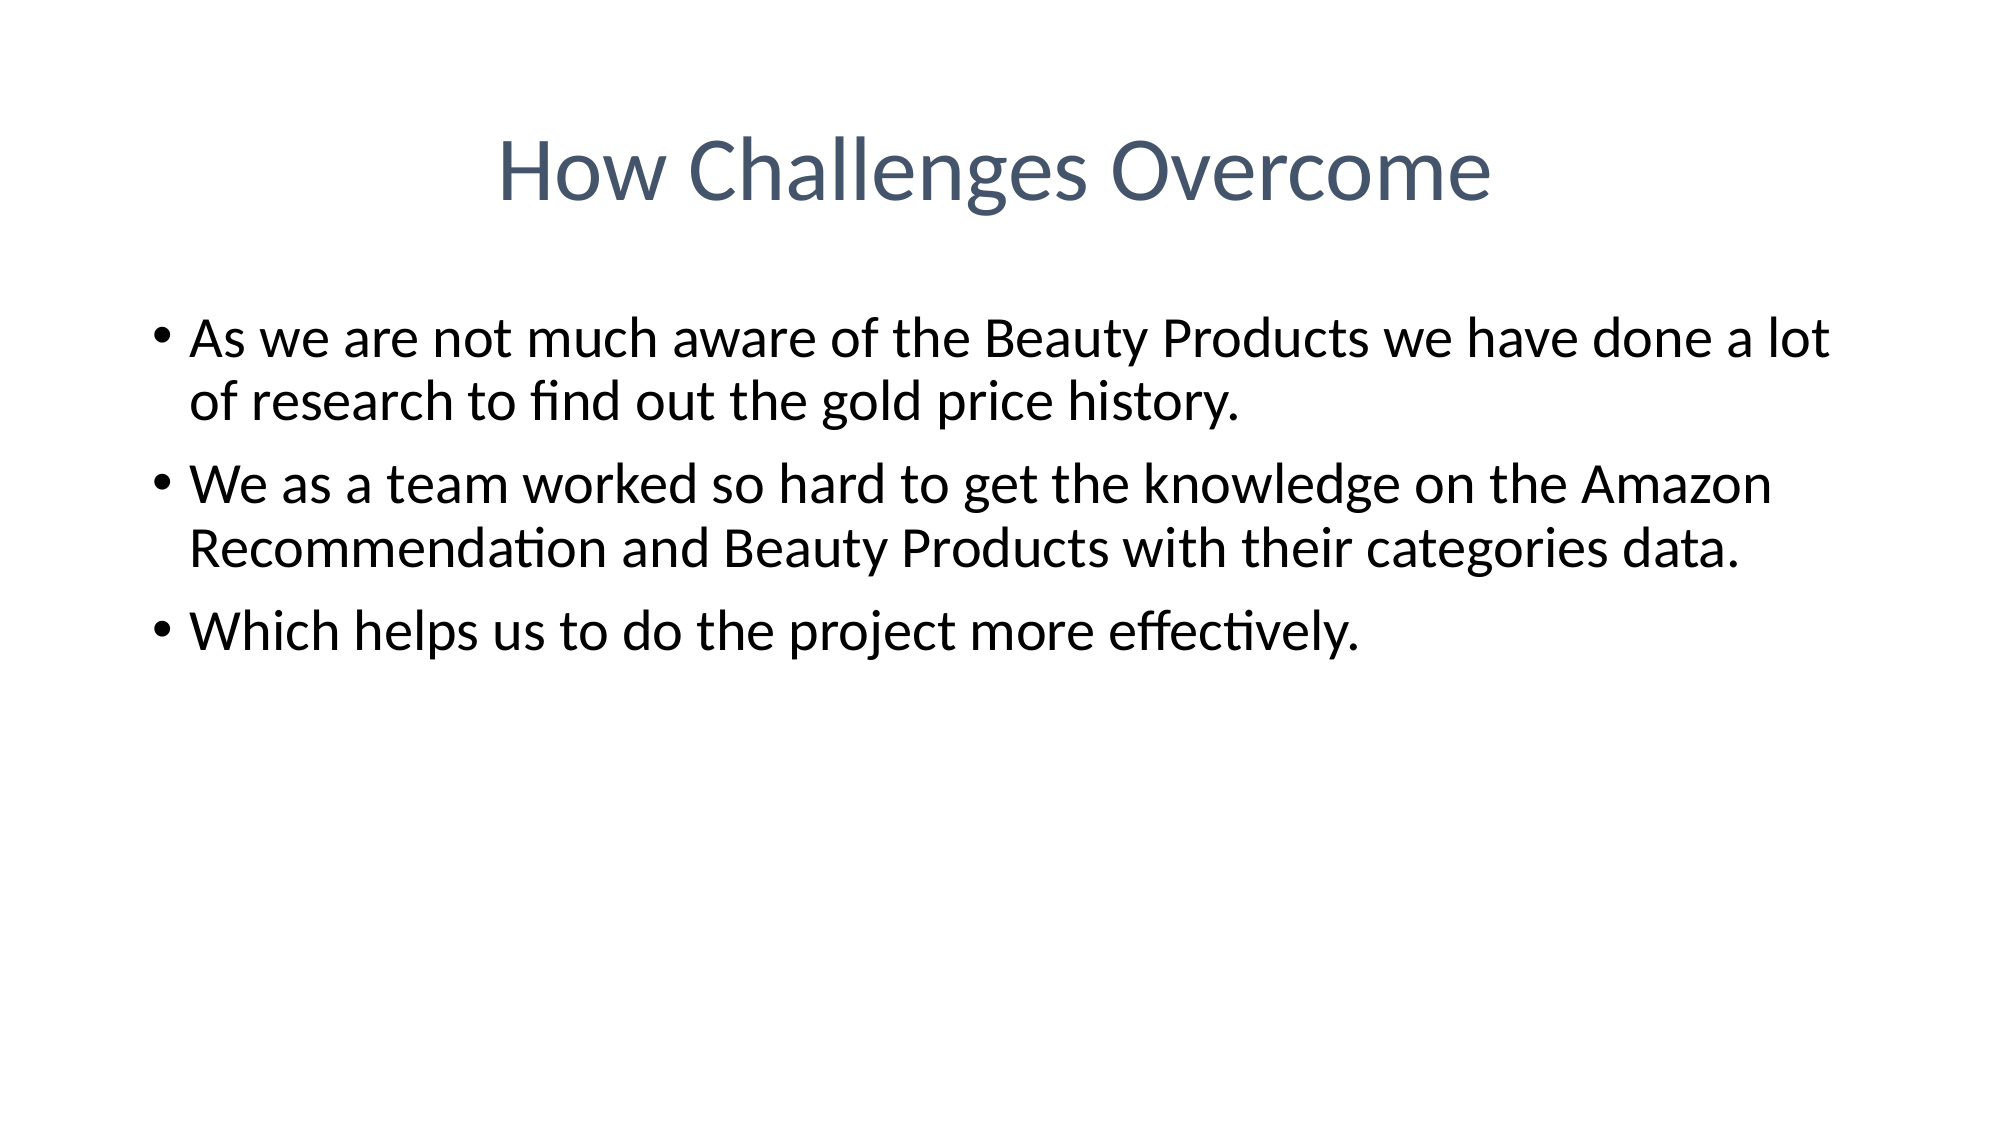

# How Challenges Overcome
As we are not much aware of the Beauty Products we have done a lot of research to find out the gold price history.
We as a team worked so hard to get the knowledge on the Amazon Recommendation and Beauty Products with their categories data.
Which helps us to do the project more effectively.